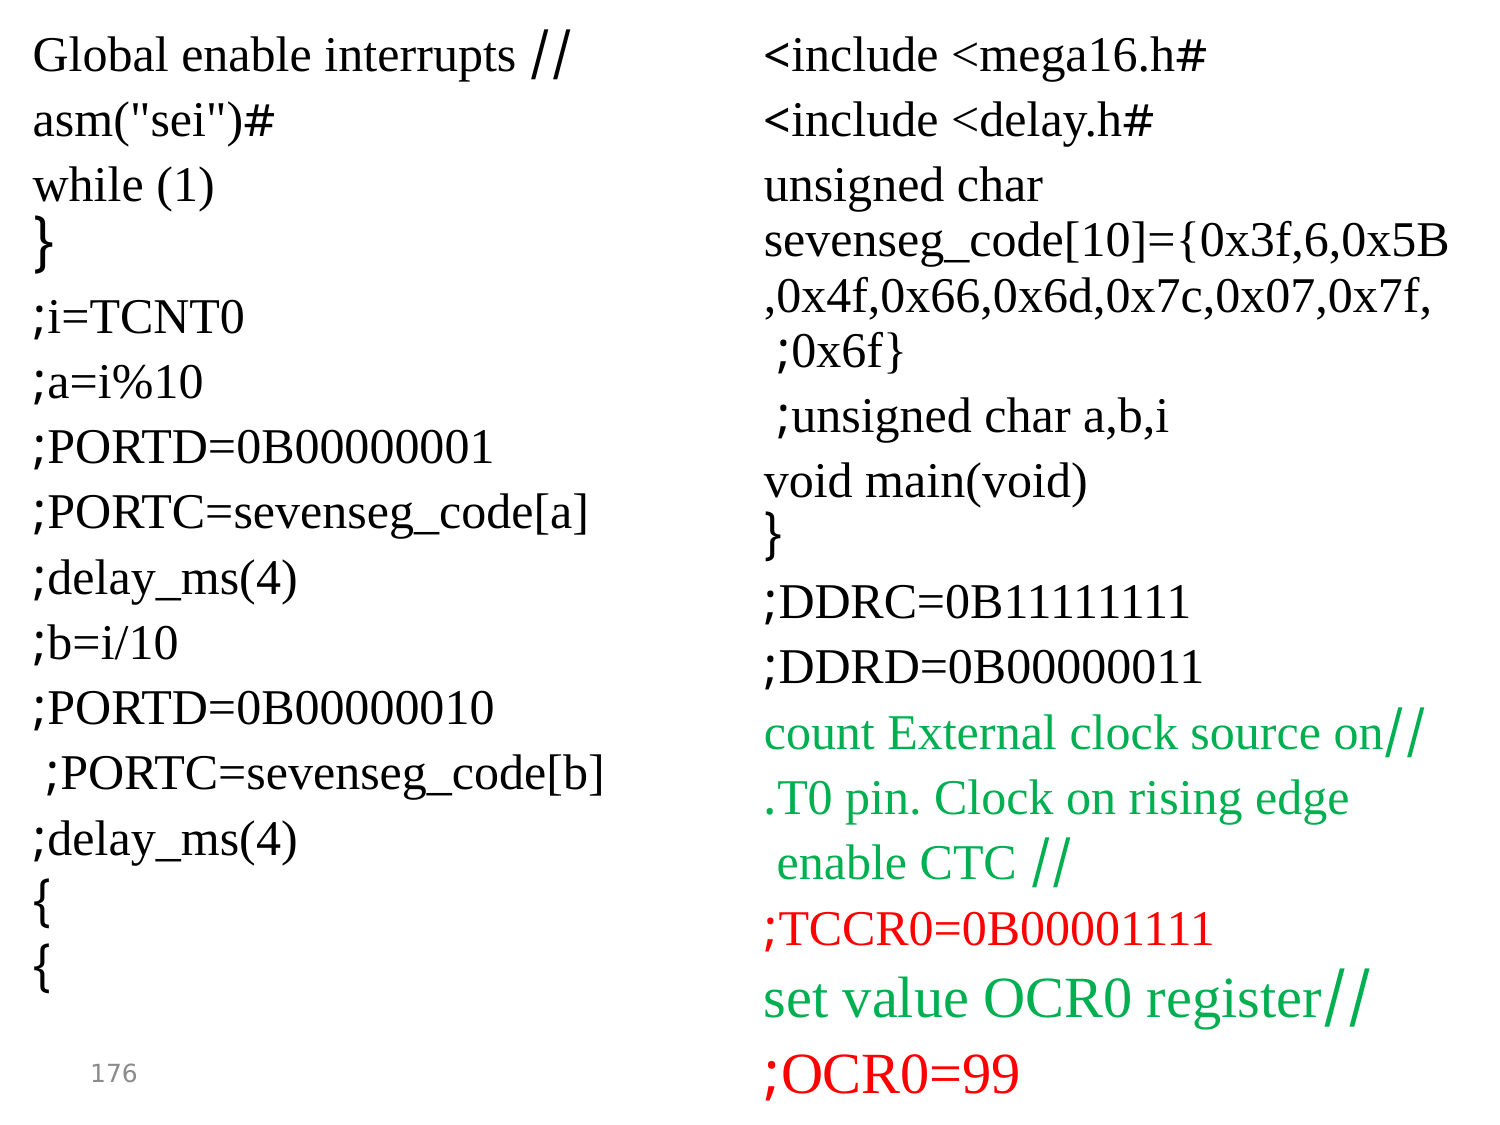

| // Global enable interrupts #asm("sei") while (1) { i=TCNT0; a=i%10; PORTD=0B00000001; PORTC=sevenseg\_code[a]; delay\_ms(4); b=i/10; PORTD=0B00000010; PORTC=sevenseg\_code[b]; delay\_ms(4); } } | #include <mega16.h> #include <delay.h> unsigned char sevenseg\_code[10]={0x3f,6,0x5B,0x4f,0x66,0x6d,0x7c,0x07,0x7f,0x6f}; unsigned char a,b,i; void main(void) { DDRC=0B11111111; DDRD=0B00000011; //count External clock source on T0 pin. Clock on rising edge. // enable CTC TCCR0=0B00001111; //set value OCR0 register OCR0=99; |
| --- | --- |
176